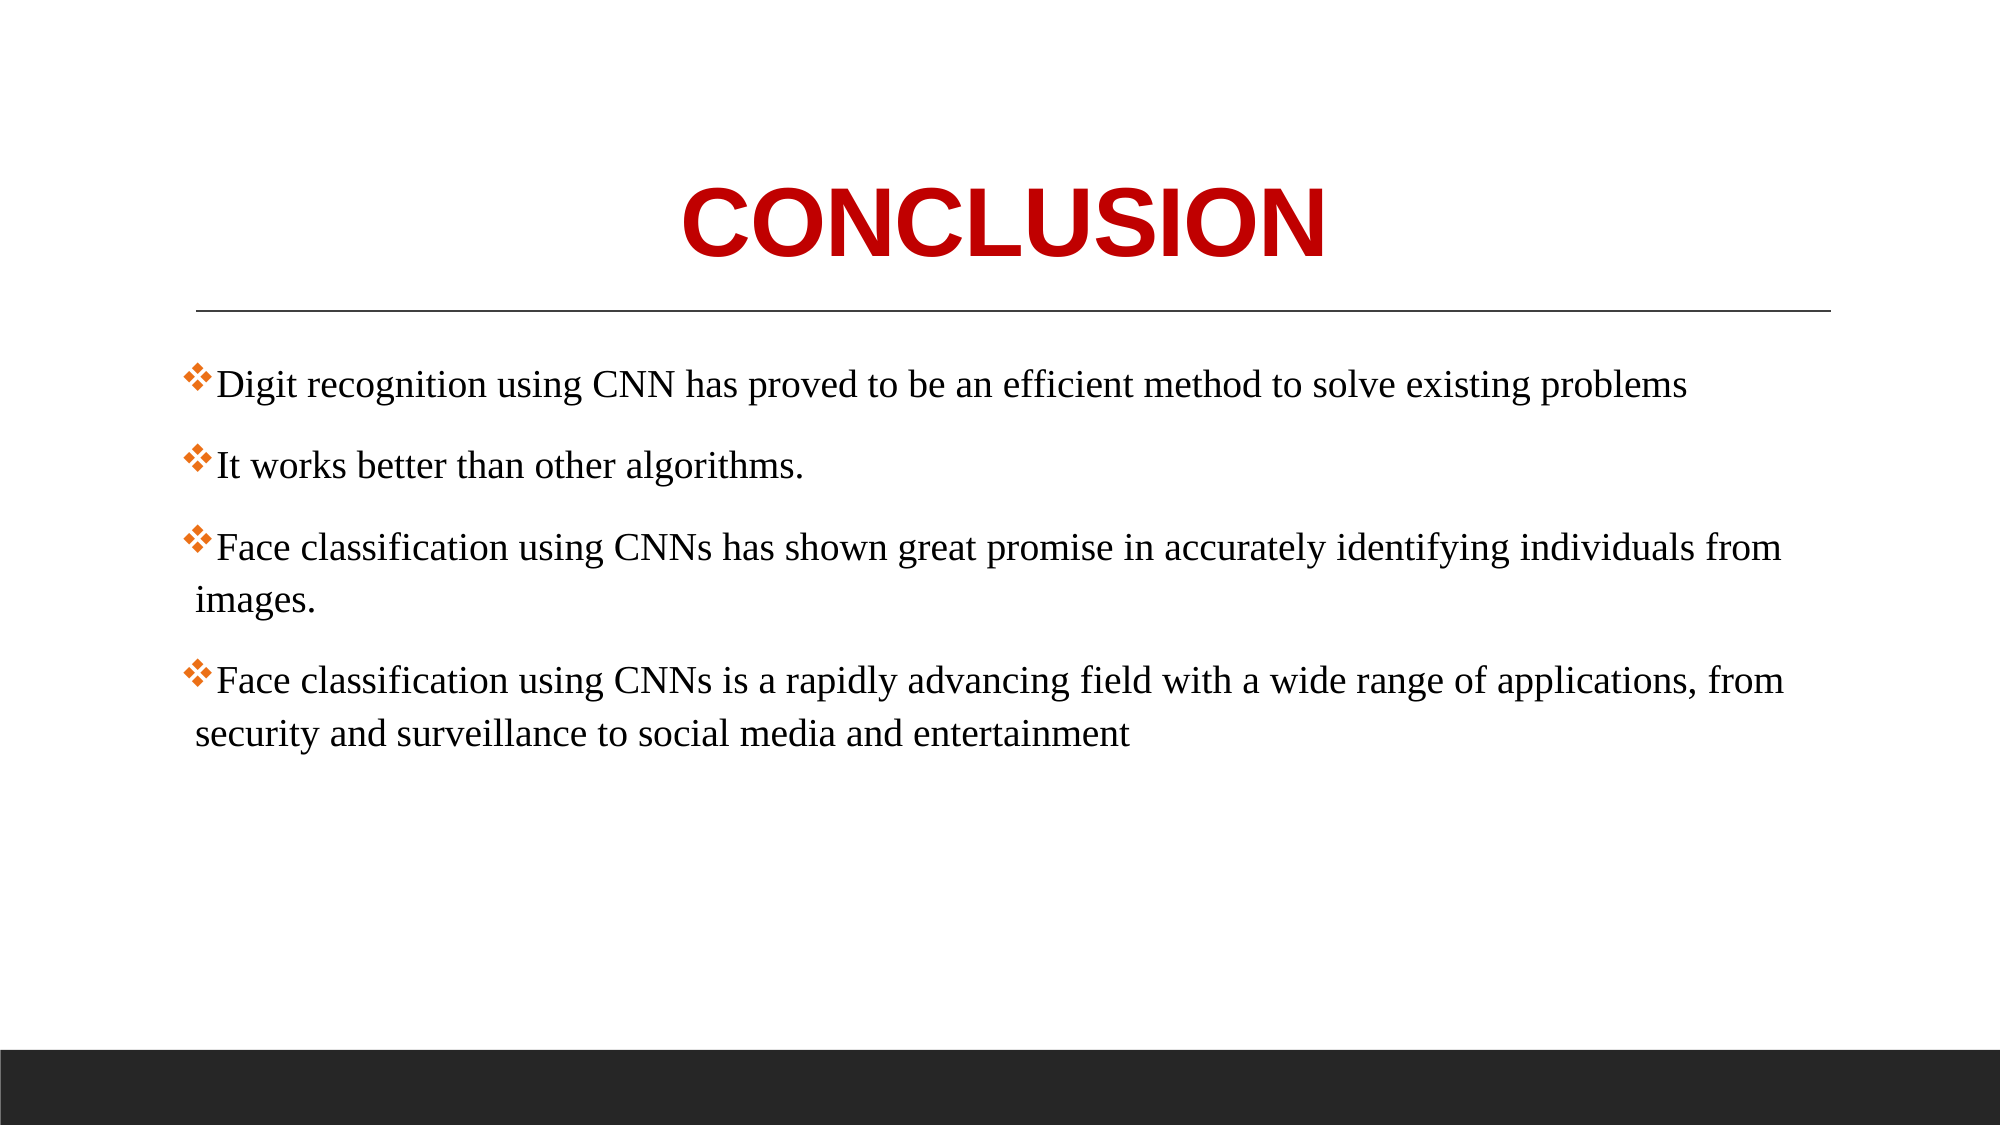

# CONCLUSION
Digit recognition using CNN has proved to be an efficient method to solve existing problems
It works better than other algorithms.
Face classification using CNNs has shown great promise in accurately identifying individuals from images.
Face classification using CNNs is a rapidly advancing field with a wide range of applications, from security and surveillance to social media and entertainment